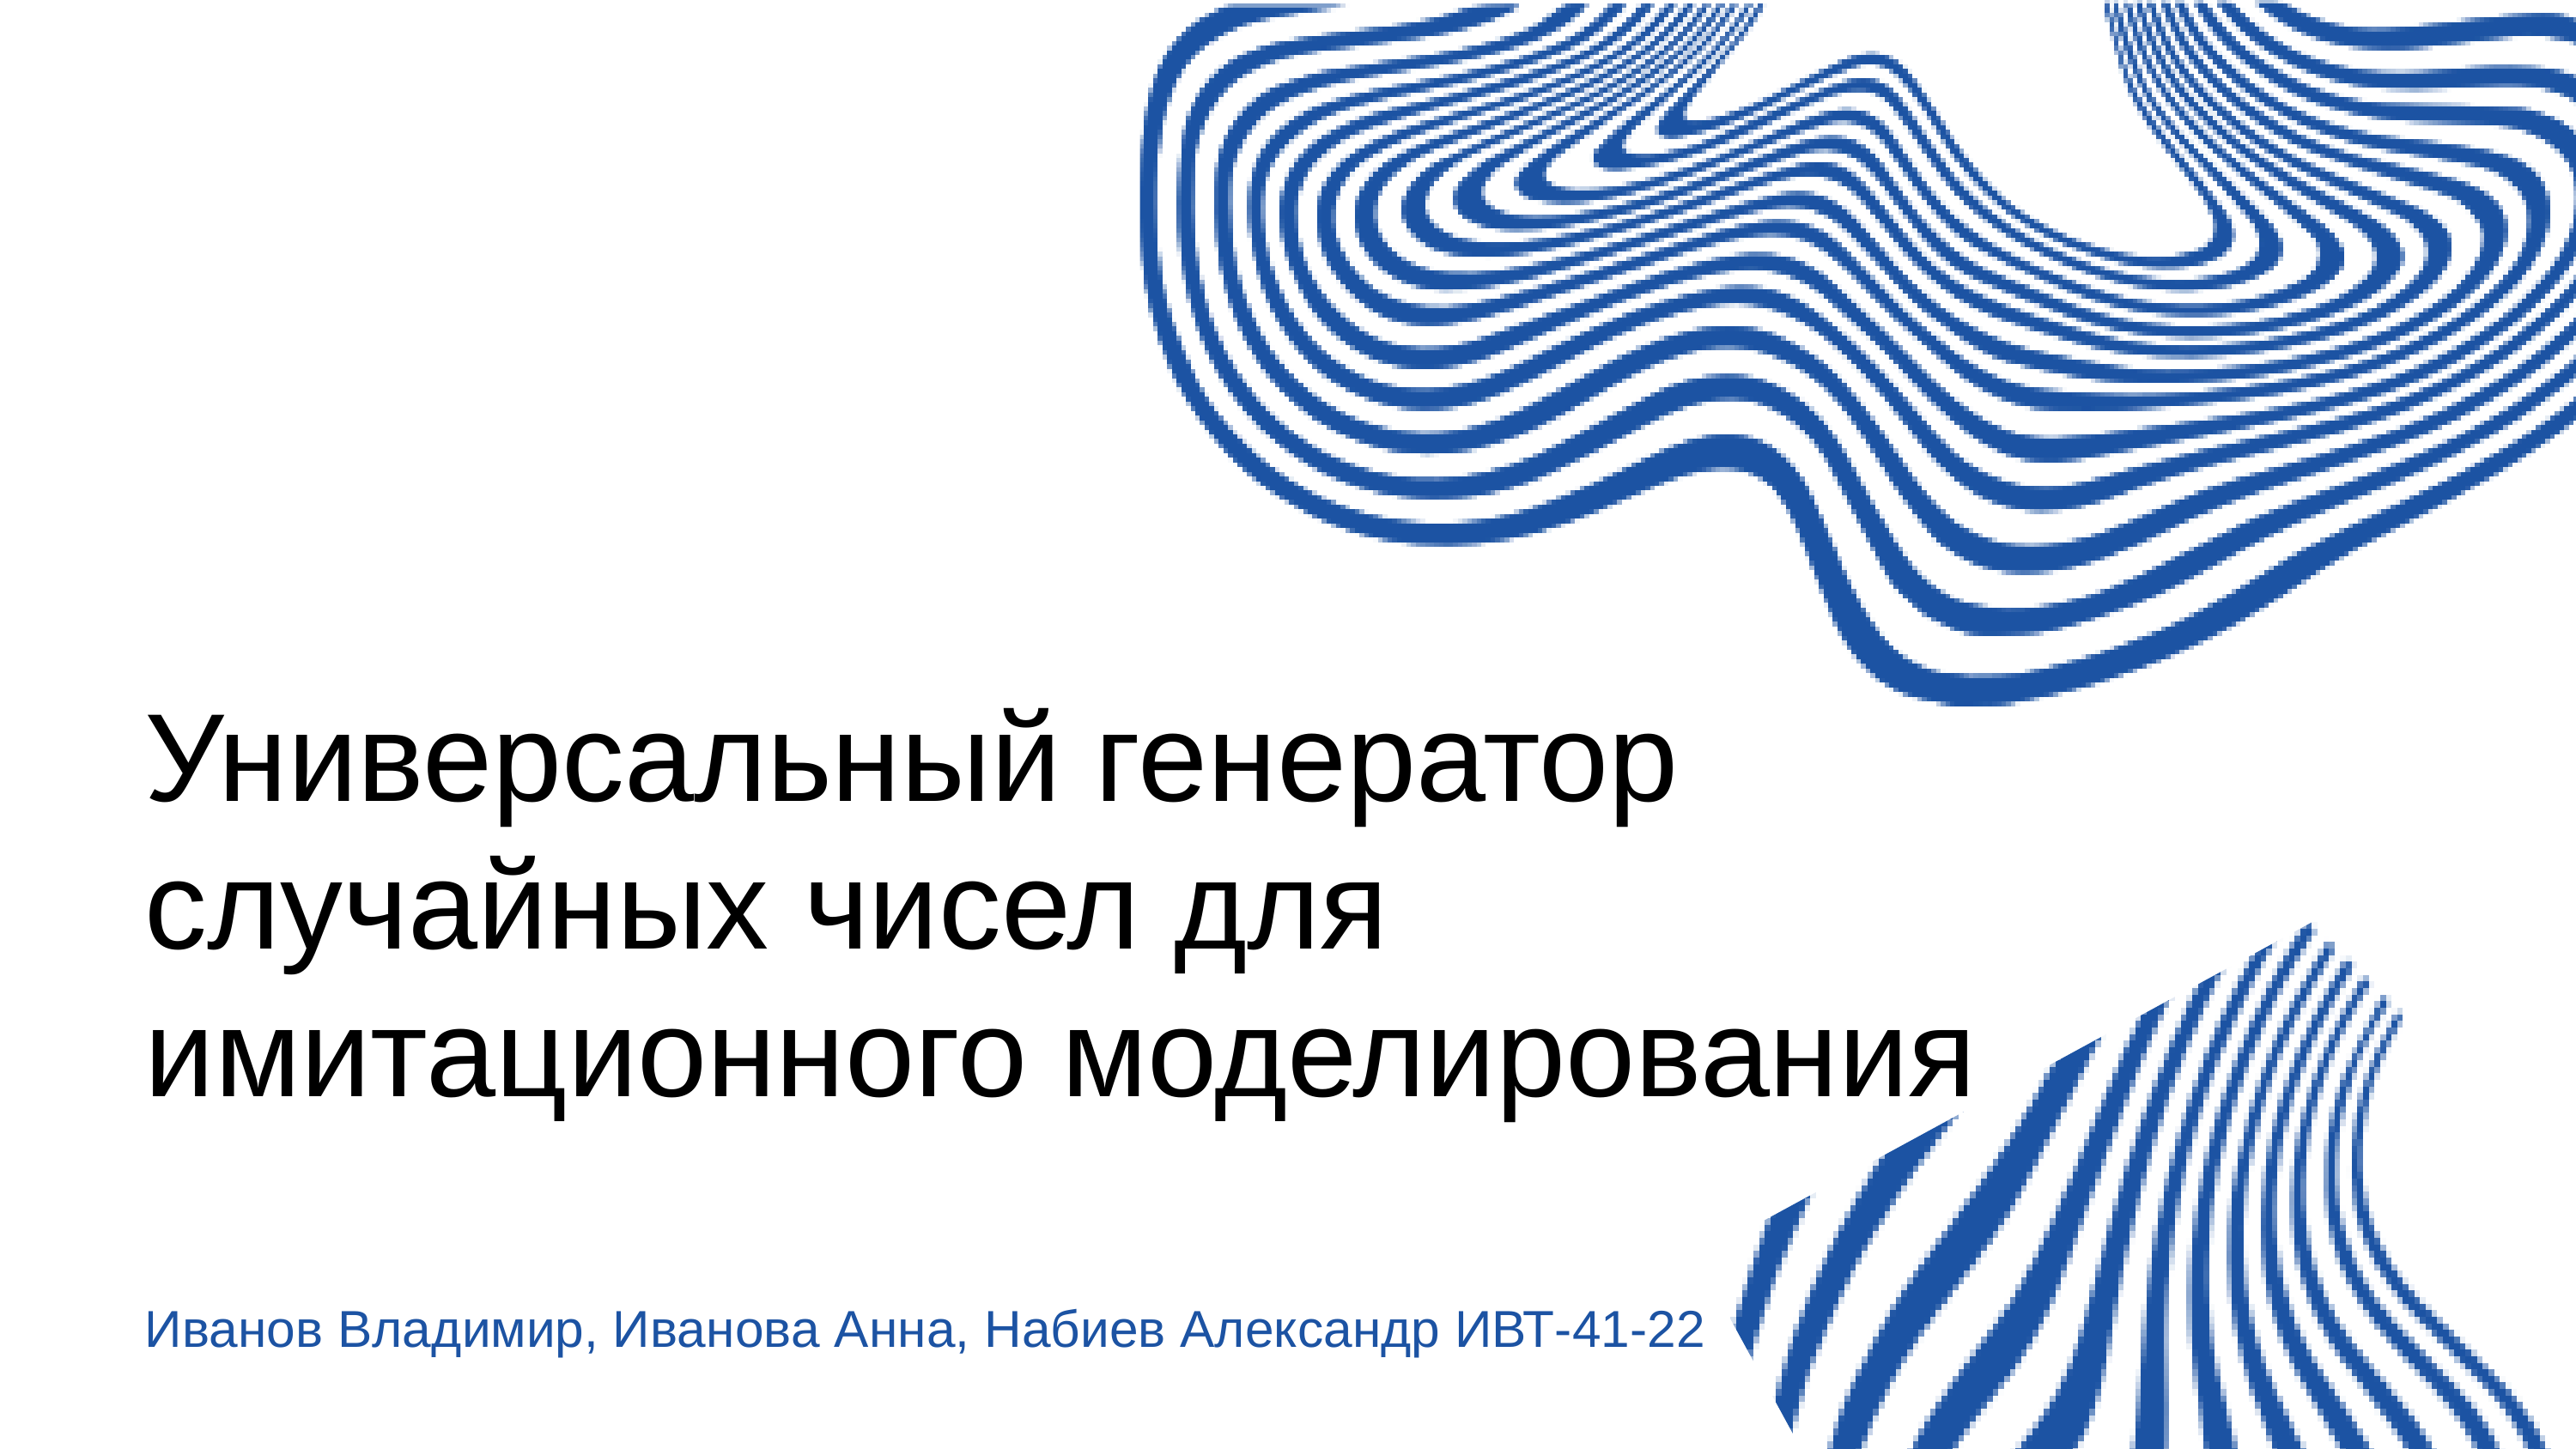

Универсальный генератор случайных чисел для имитационного моделирования

Иванов Владимир, Иванова Анна, Набиев Александр ИВТ-41-22